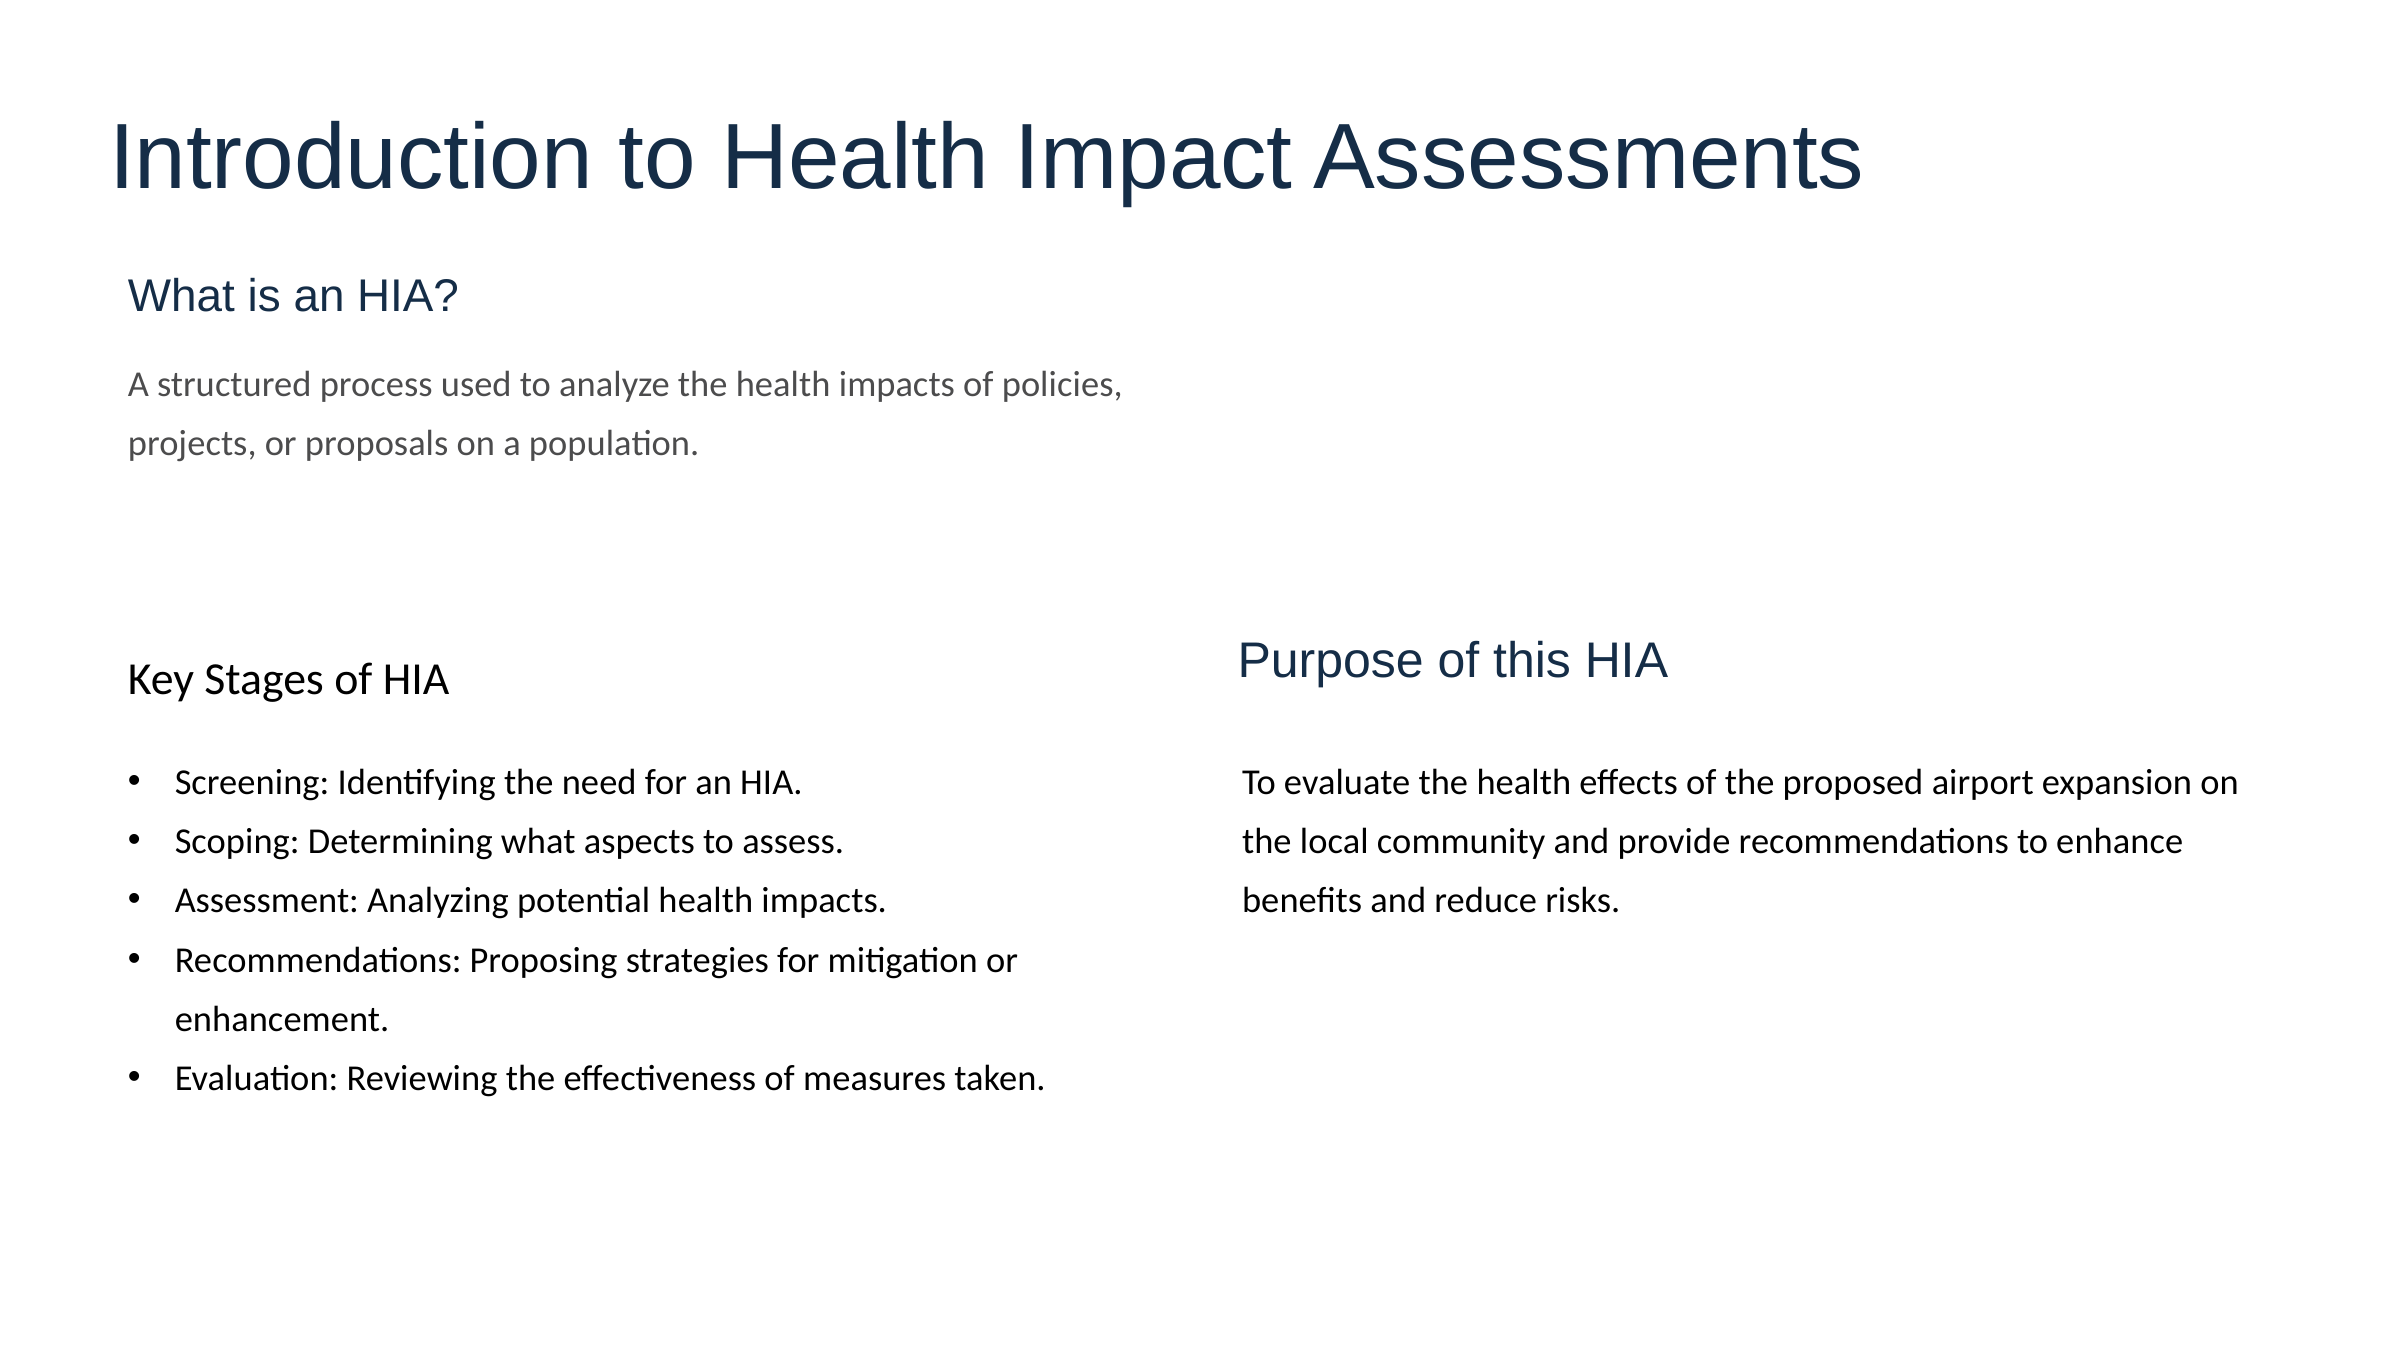

Introduction to Health Impact Assessments
What is an HIA?
A structured process used to analyze the health impacts of policies, projects, or proposals on a population.

Purpose of this HIA
Key Stages of HIA

Screening: Identifying the need for an HIA.
Scoping: Determining what aspects to assess.
Assessment: Analyzing potential health impacts.
Recommendations: Proposing strategies for mitigation or enhancement.
Evaluation: Reviewing the effectiveness of measures taken.

To evaluate the health effects of the proposed airport expansion on the local community and provide recommendations to enhance benefits and reduce risks.